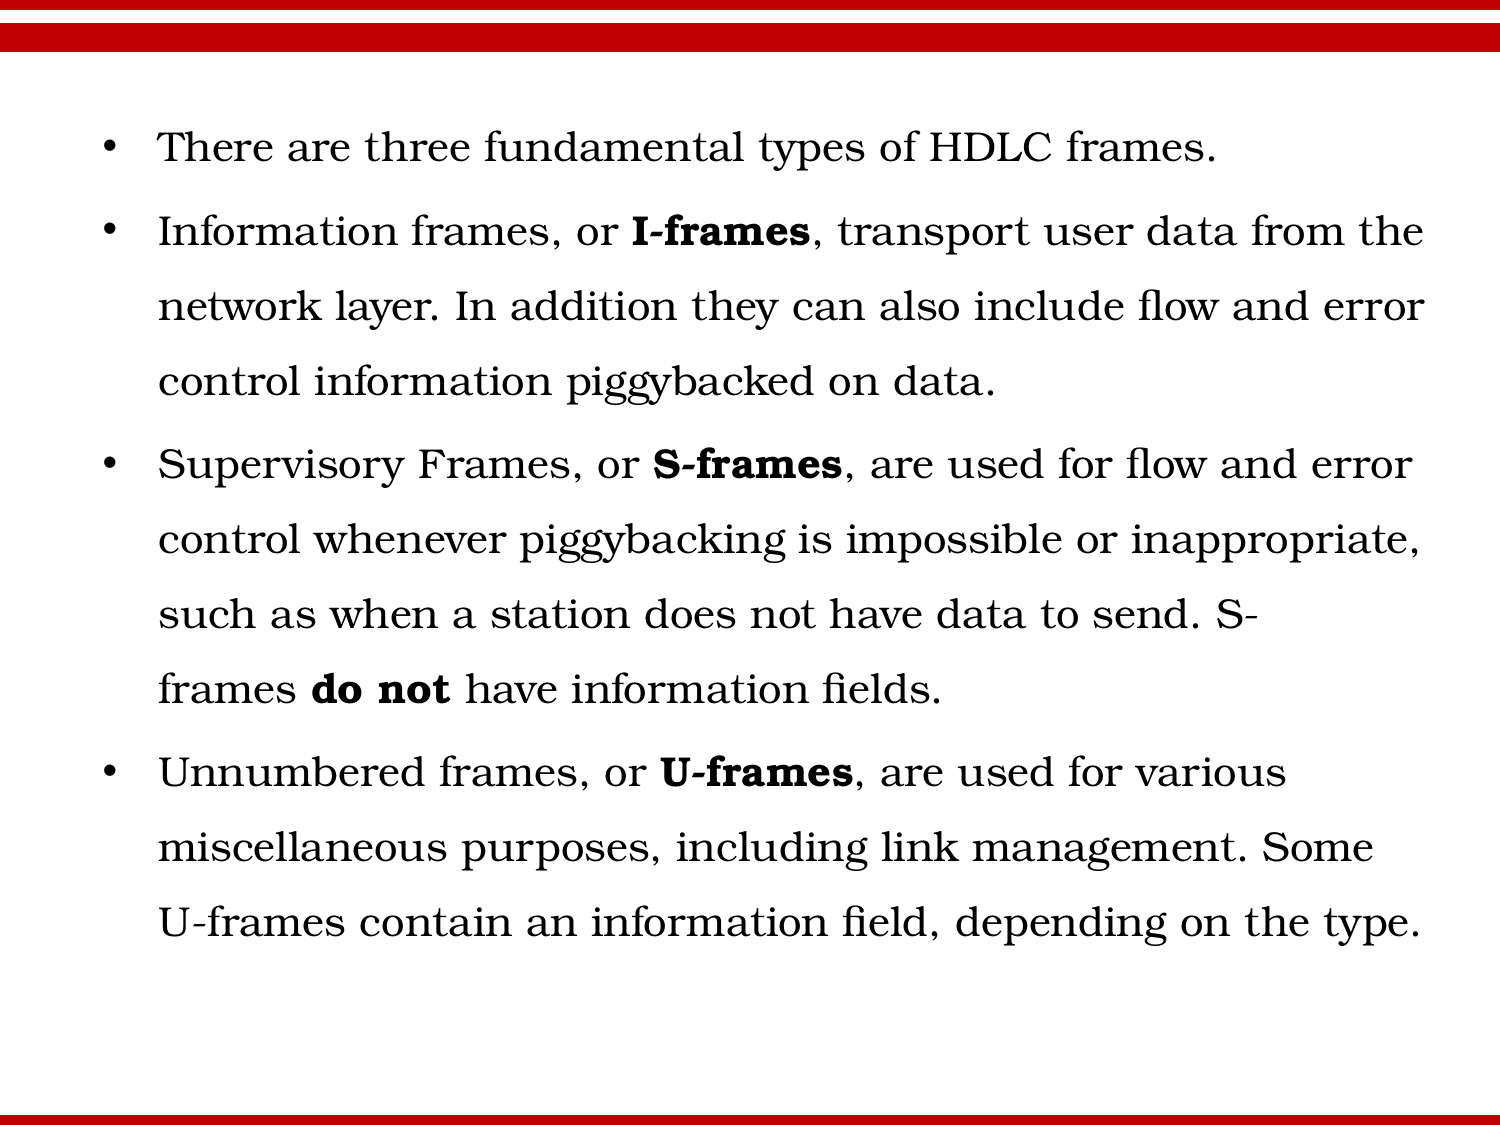

There are three fundamental types of HDLC frames.
Information frames, or I-frames, transport user data from the network layer. In addition they can also include flow and error control information piggybacked on data.
Supervisory Frames, or S-frames, are used for flow and error control whenever piggybacking is impossible or inappropriate, such as when a station does not have data to send. S-frames do not have information fields.
Unnumbered frames, or U-frames, are used for various miscellaneous purposes, including link management. Some U-frames contain an information field, depending on the type.